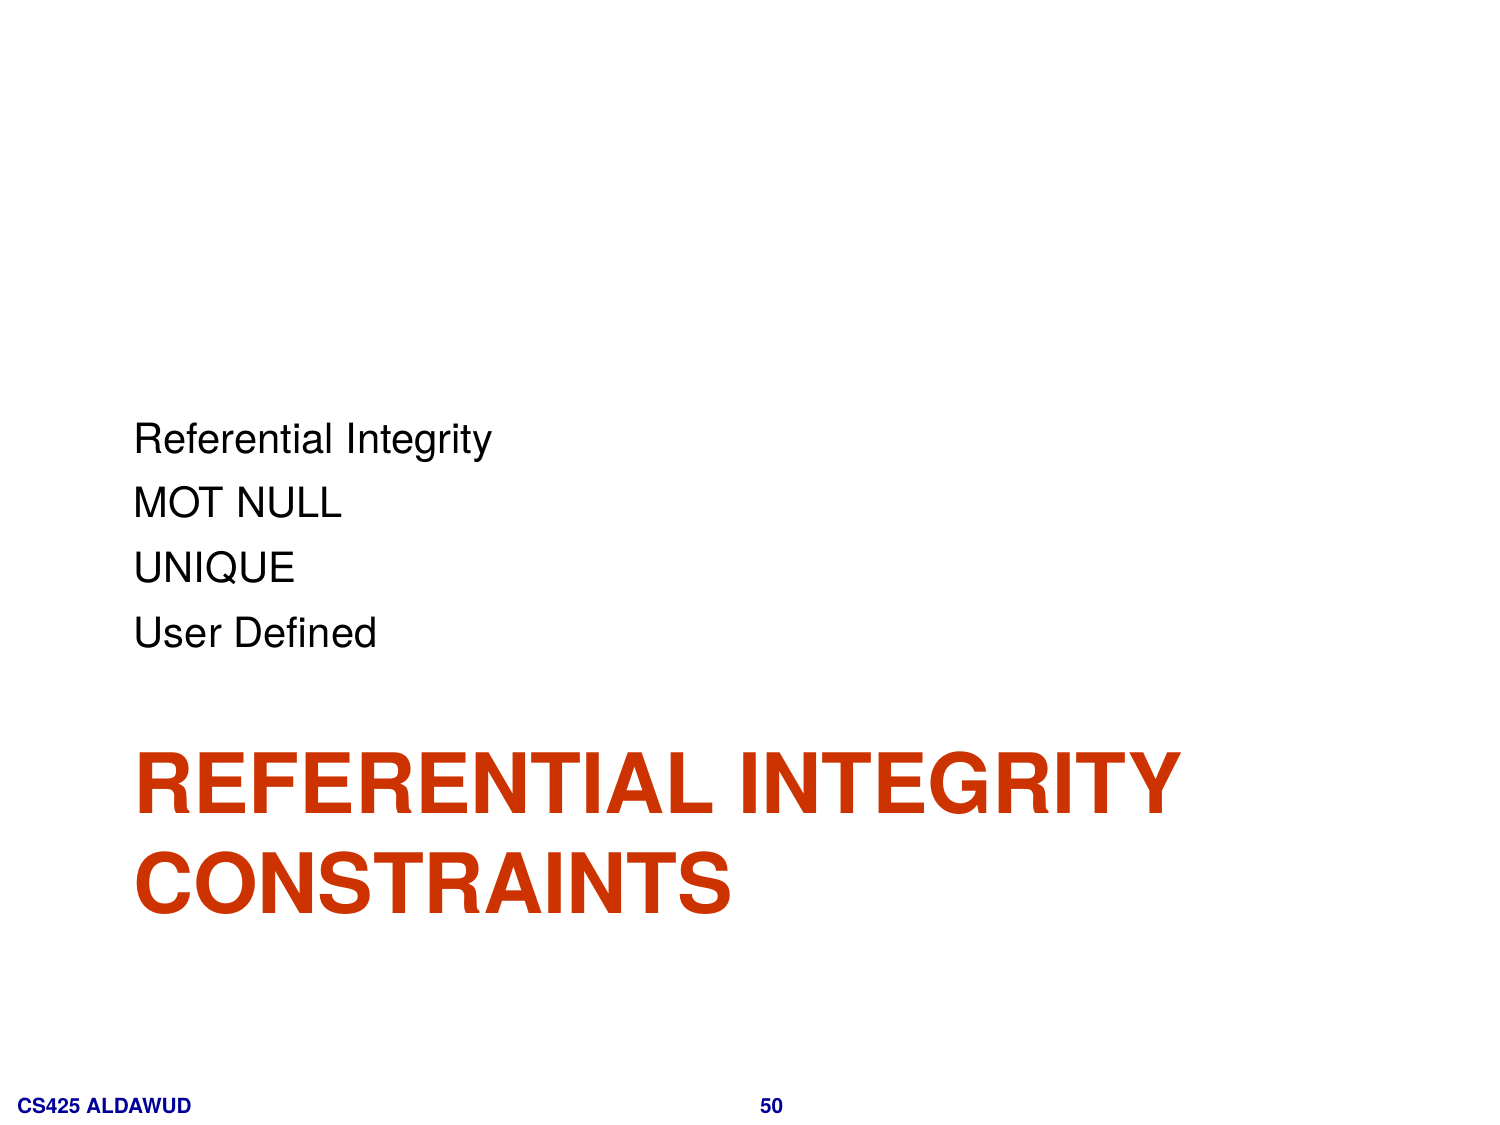

Referential Integrity
MOT NULL
UNIQUE
User Defined
# Referential integrity constraints